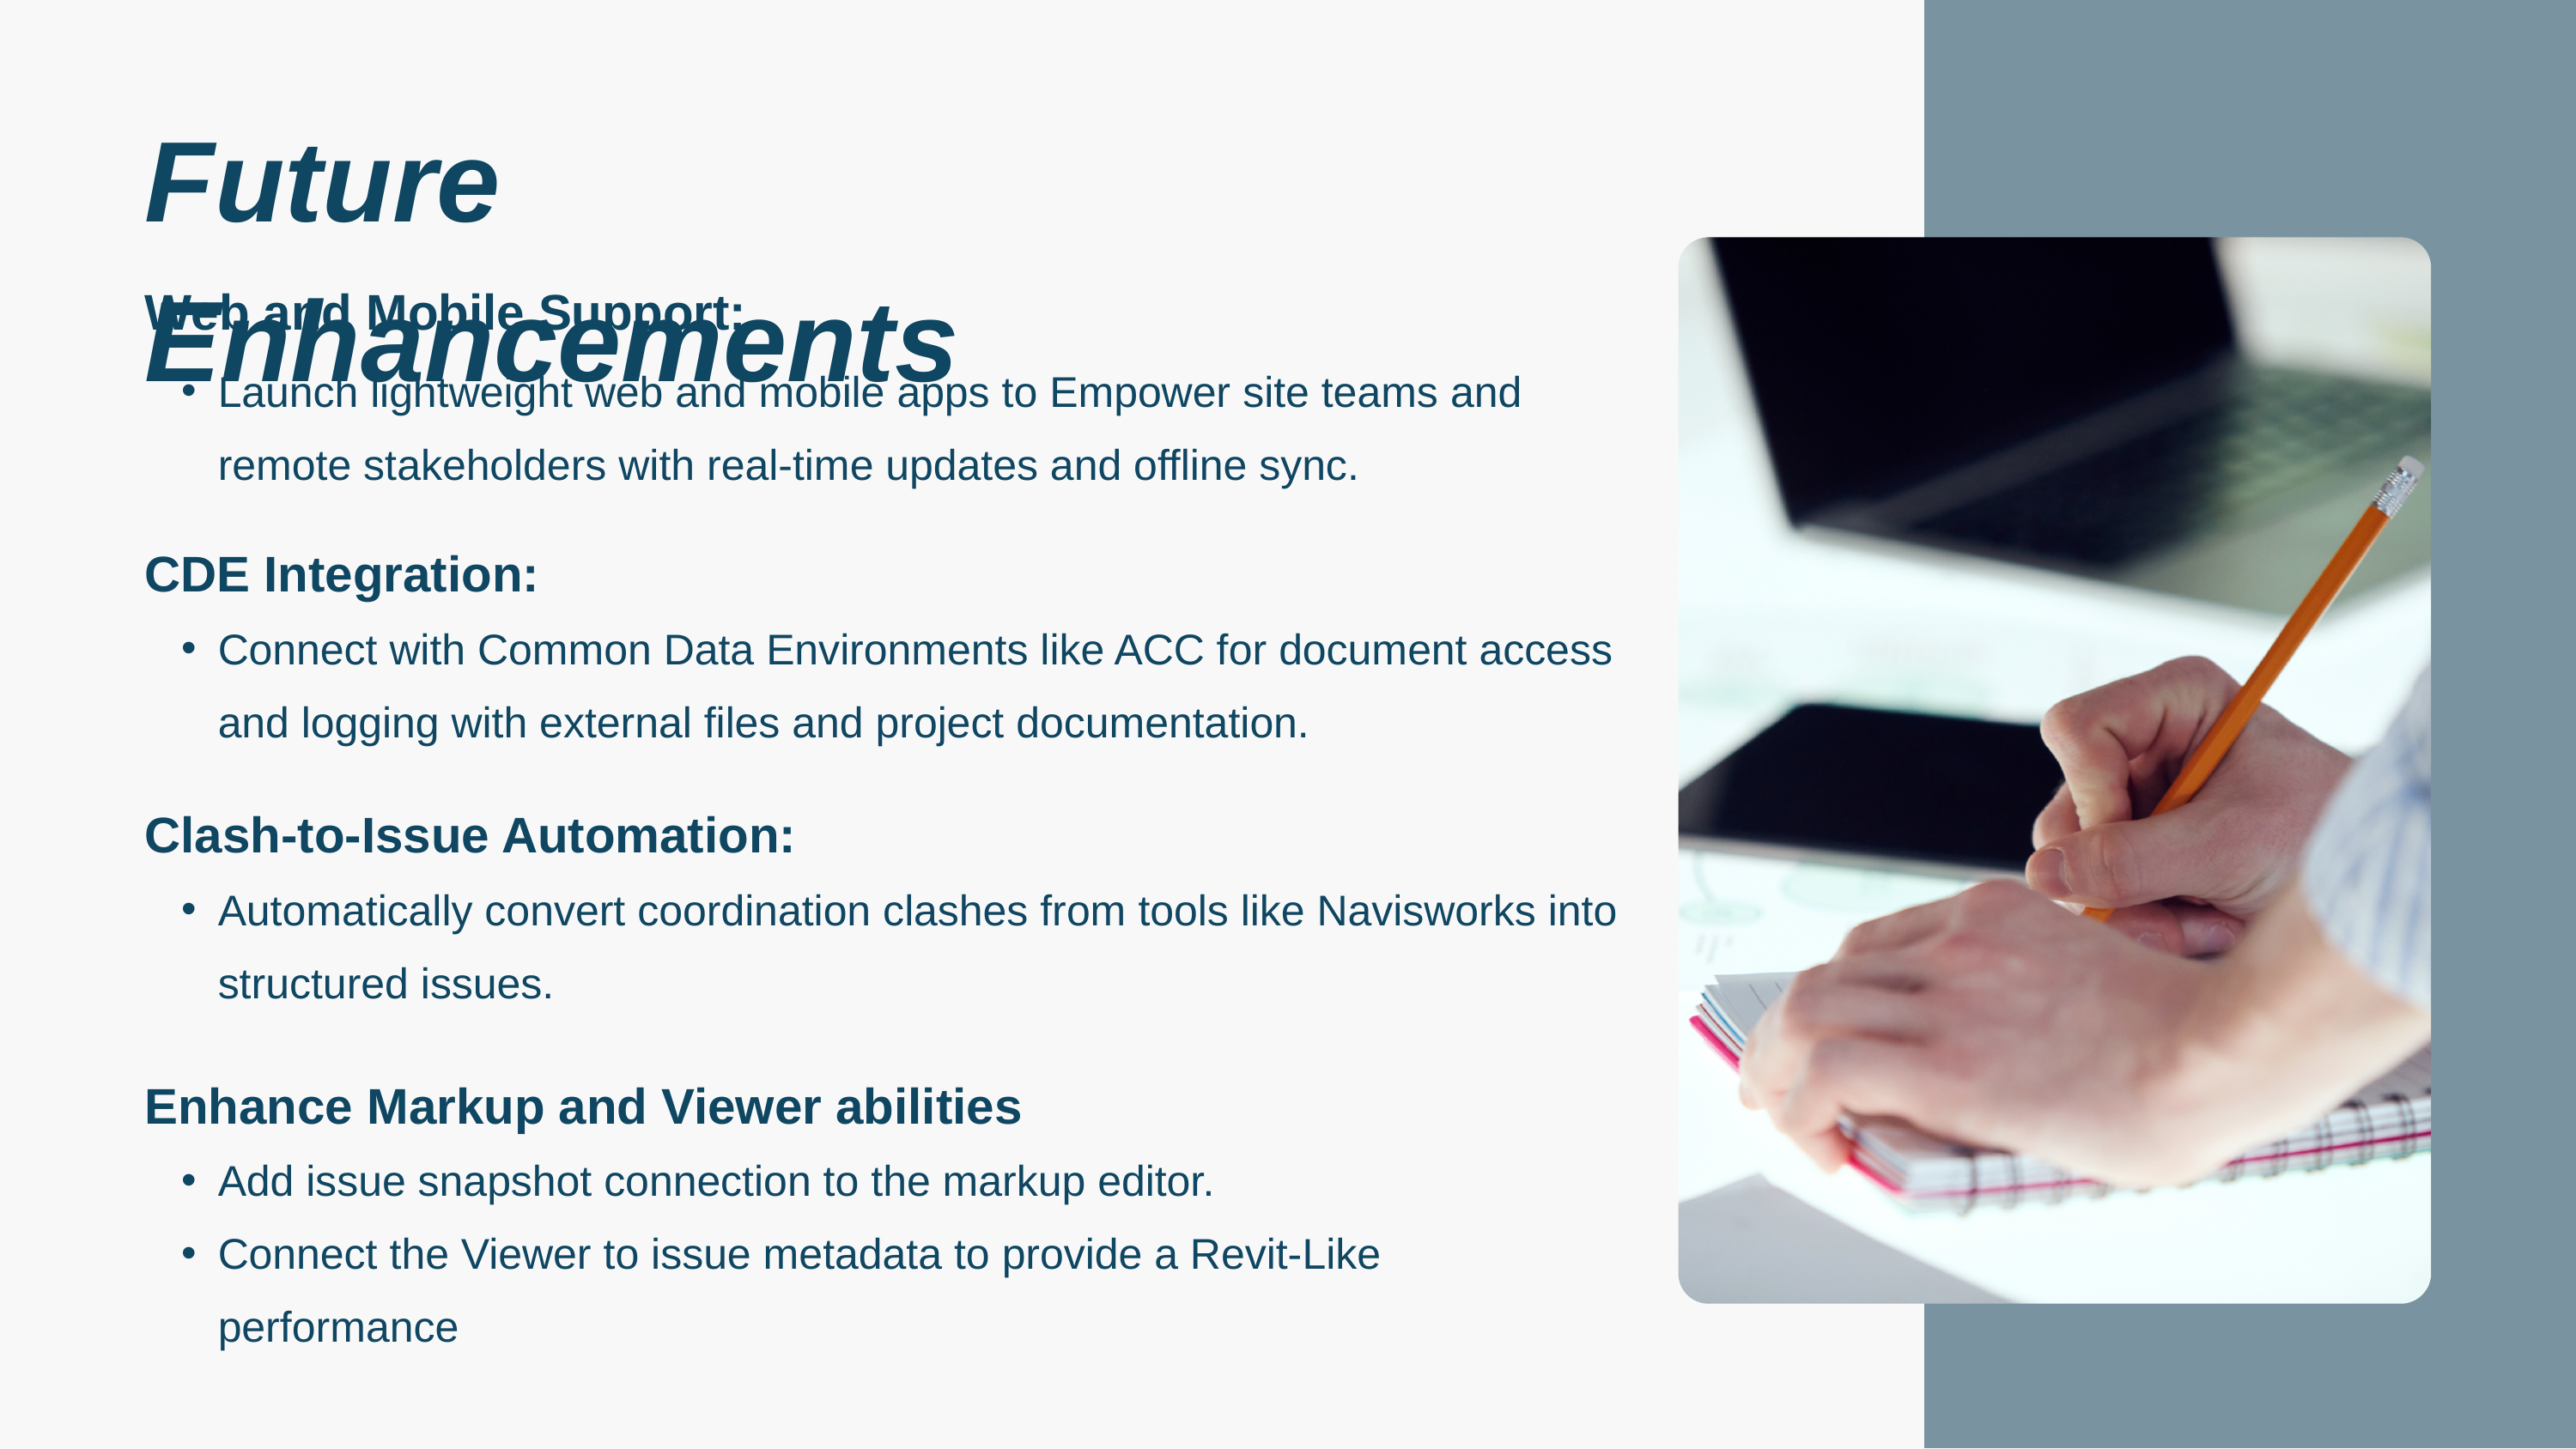

Future Enhancements

Web and Mobile Support:
Launch lightweight web and mobile apps to Empower site teams and remote stakeholders with real-time updates and offline sync.
CDE Integration:
Connect with Common Data Environments like ACC for document access and logging with external files and project documentation.
Clash-to-Issue Automation:
Automatically convert coordination clashes from tools like Navisworks into structured issues.
Enhance Markup and Viewer abilities
Add issue snapshot connection to the markup editor.
Connect the Viewer to issue metadata to provide a Revit-Like performance